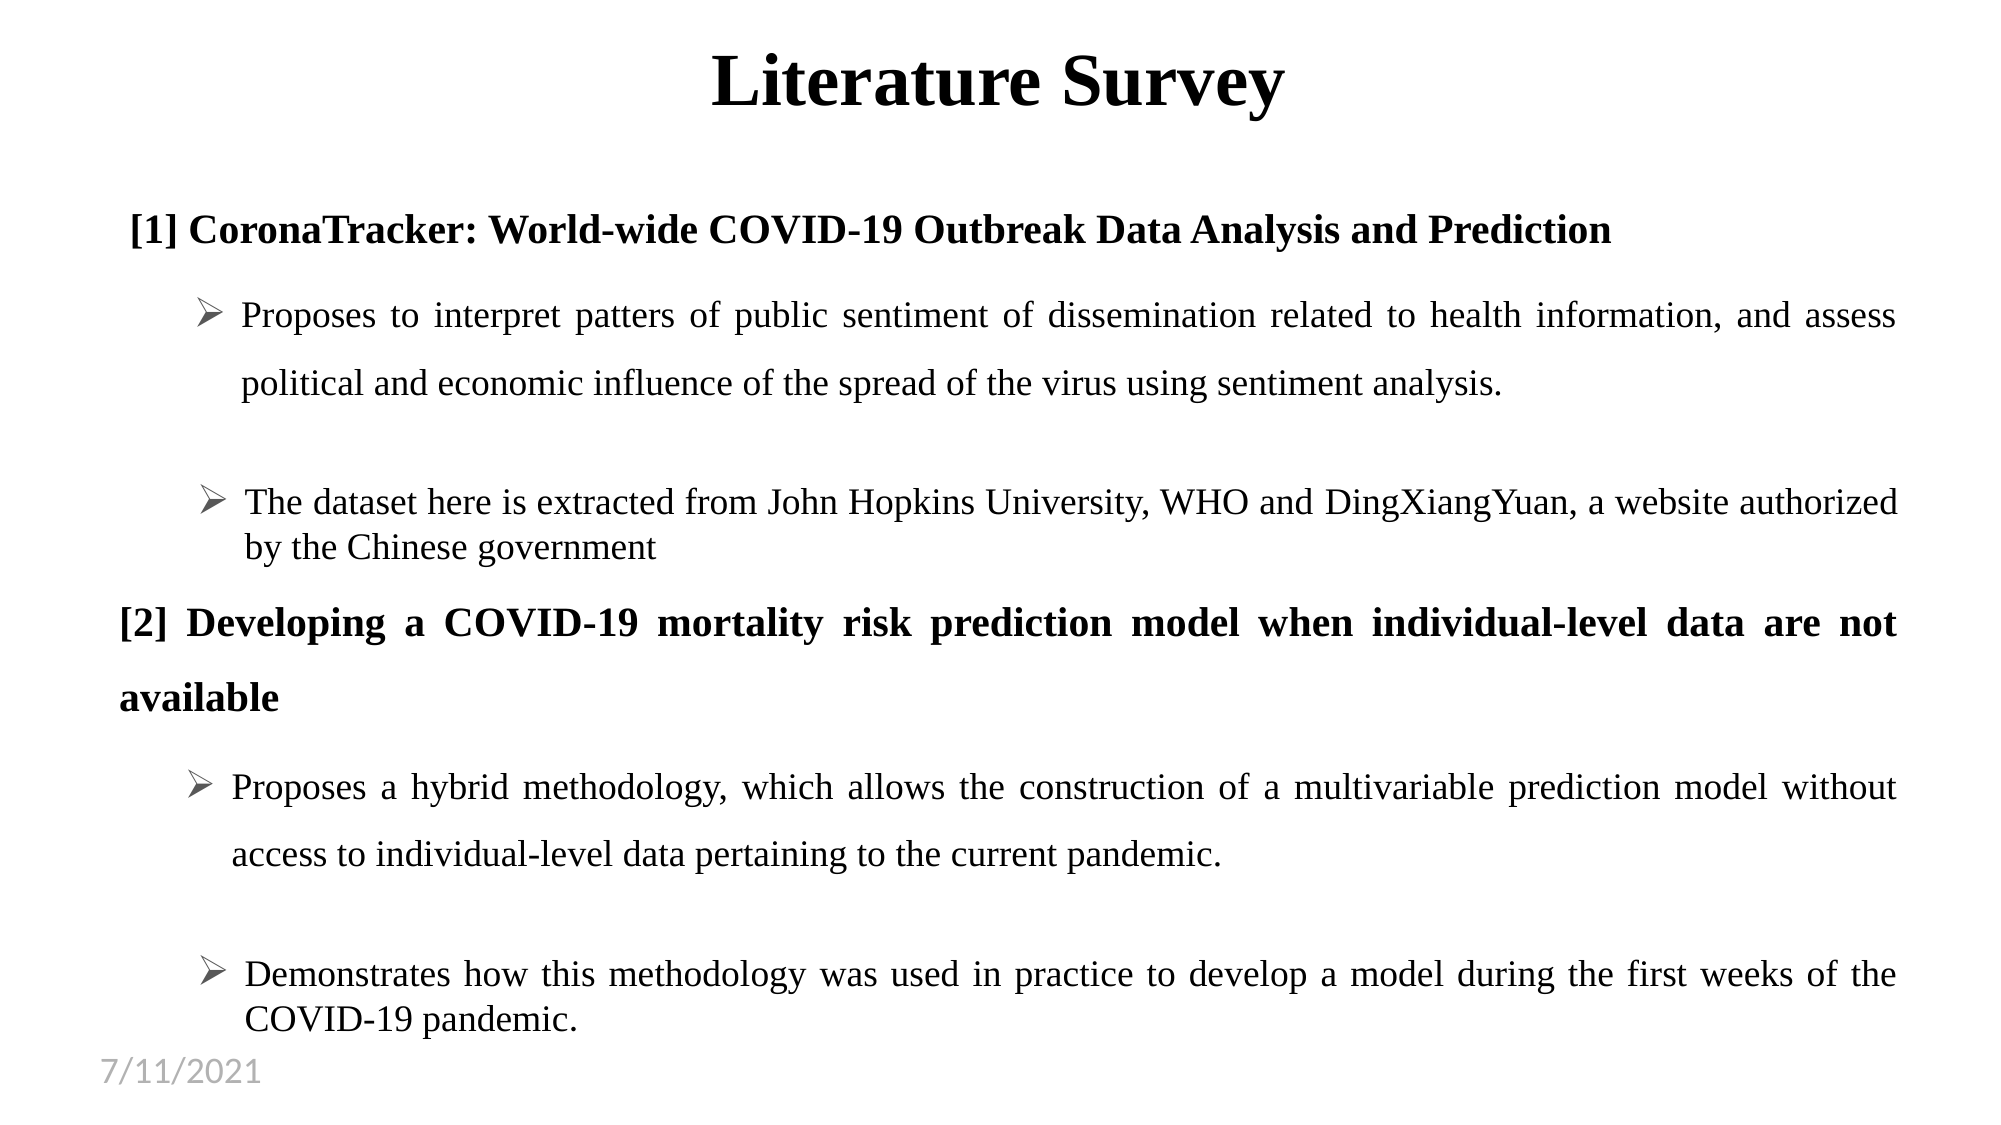

# Literature Survey
 [1] CoronaTracker: World-wide COVID-19 Outbreak Data Analysis and Prediction
Proposes to interpret patters of public sentiment of dissemination related to health information, and assess political and economic influence of the spread of the virus using sentiment analysis.

The dataset here is extracted from John Hopkins University, WHO and DingXiangYuan, a website authorized by the Chinese government
[2] Developing a COVID-19 mortality risk prediction model when individual-level data are not available
Proposes a hybrid methodology, which allows the construction of a multivariable prediction model without access to individual-level data pertaining to the current pandemic.

Demonstrates how this methodology was used in practice to develop a model during the first weeks of the COVID-19 pandemic.
7/11/2021
5